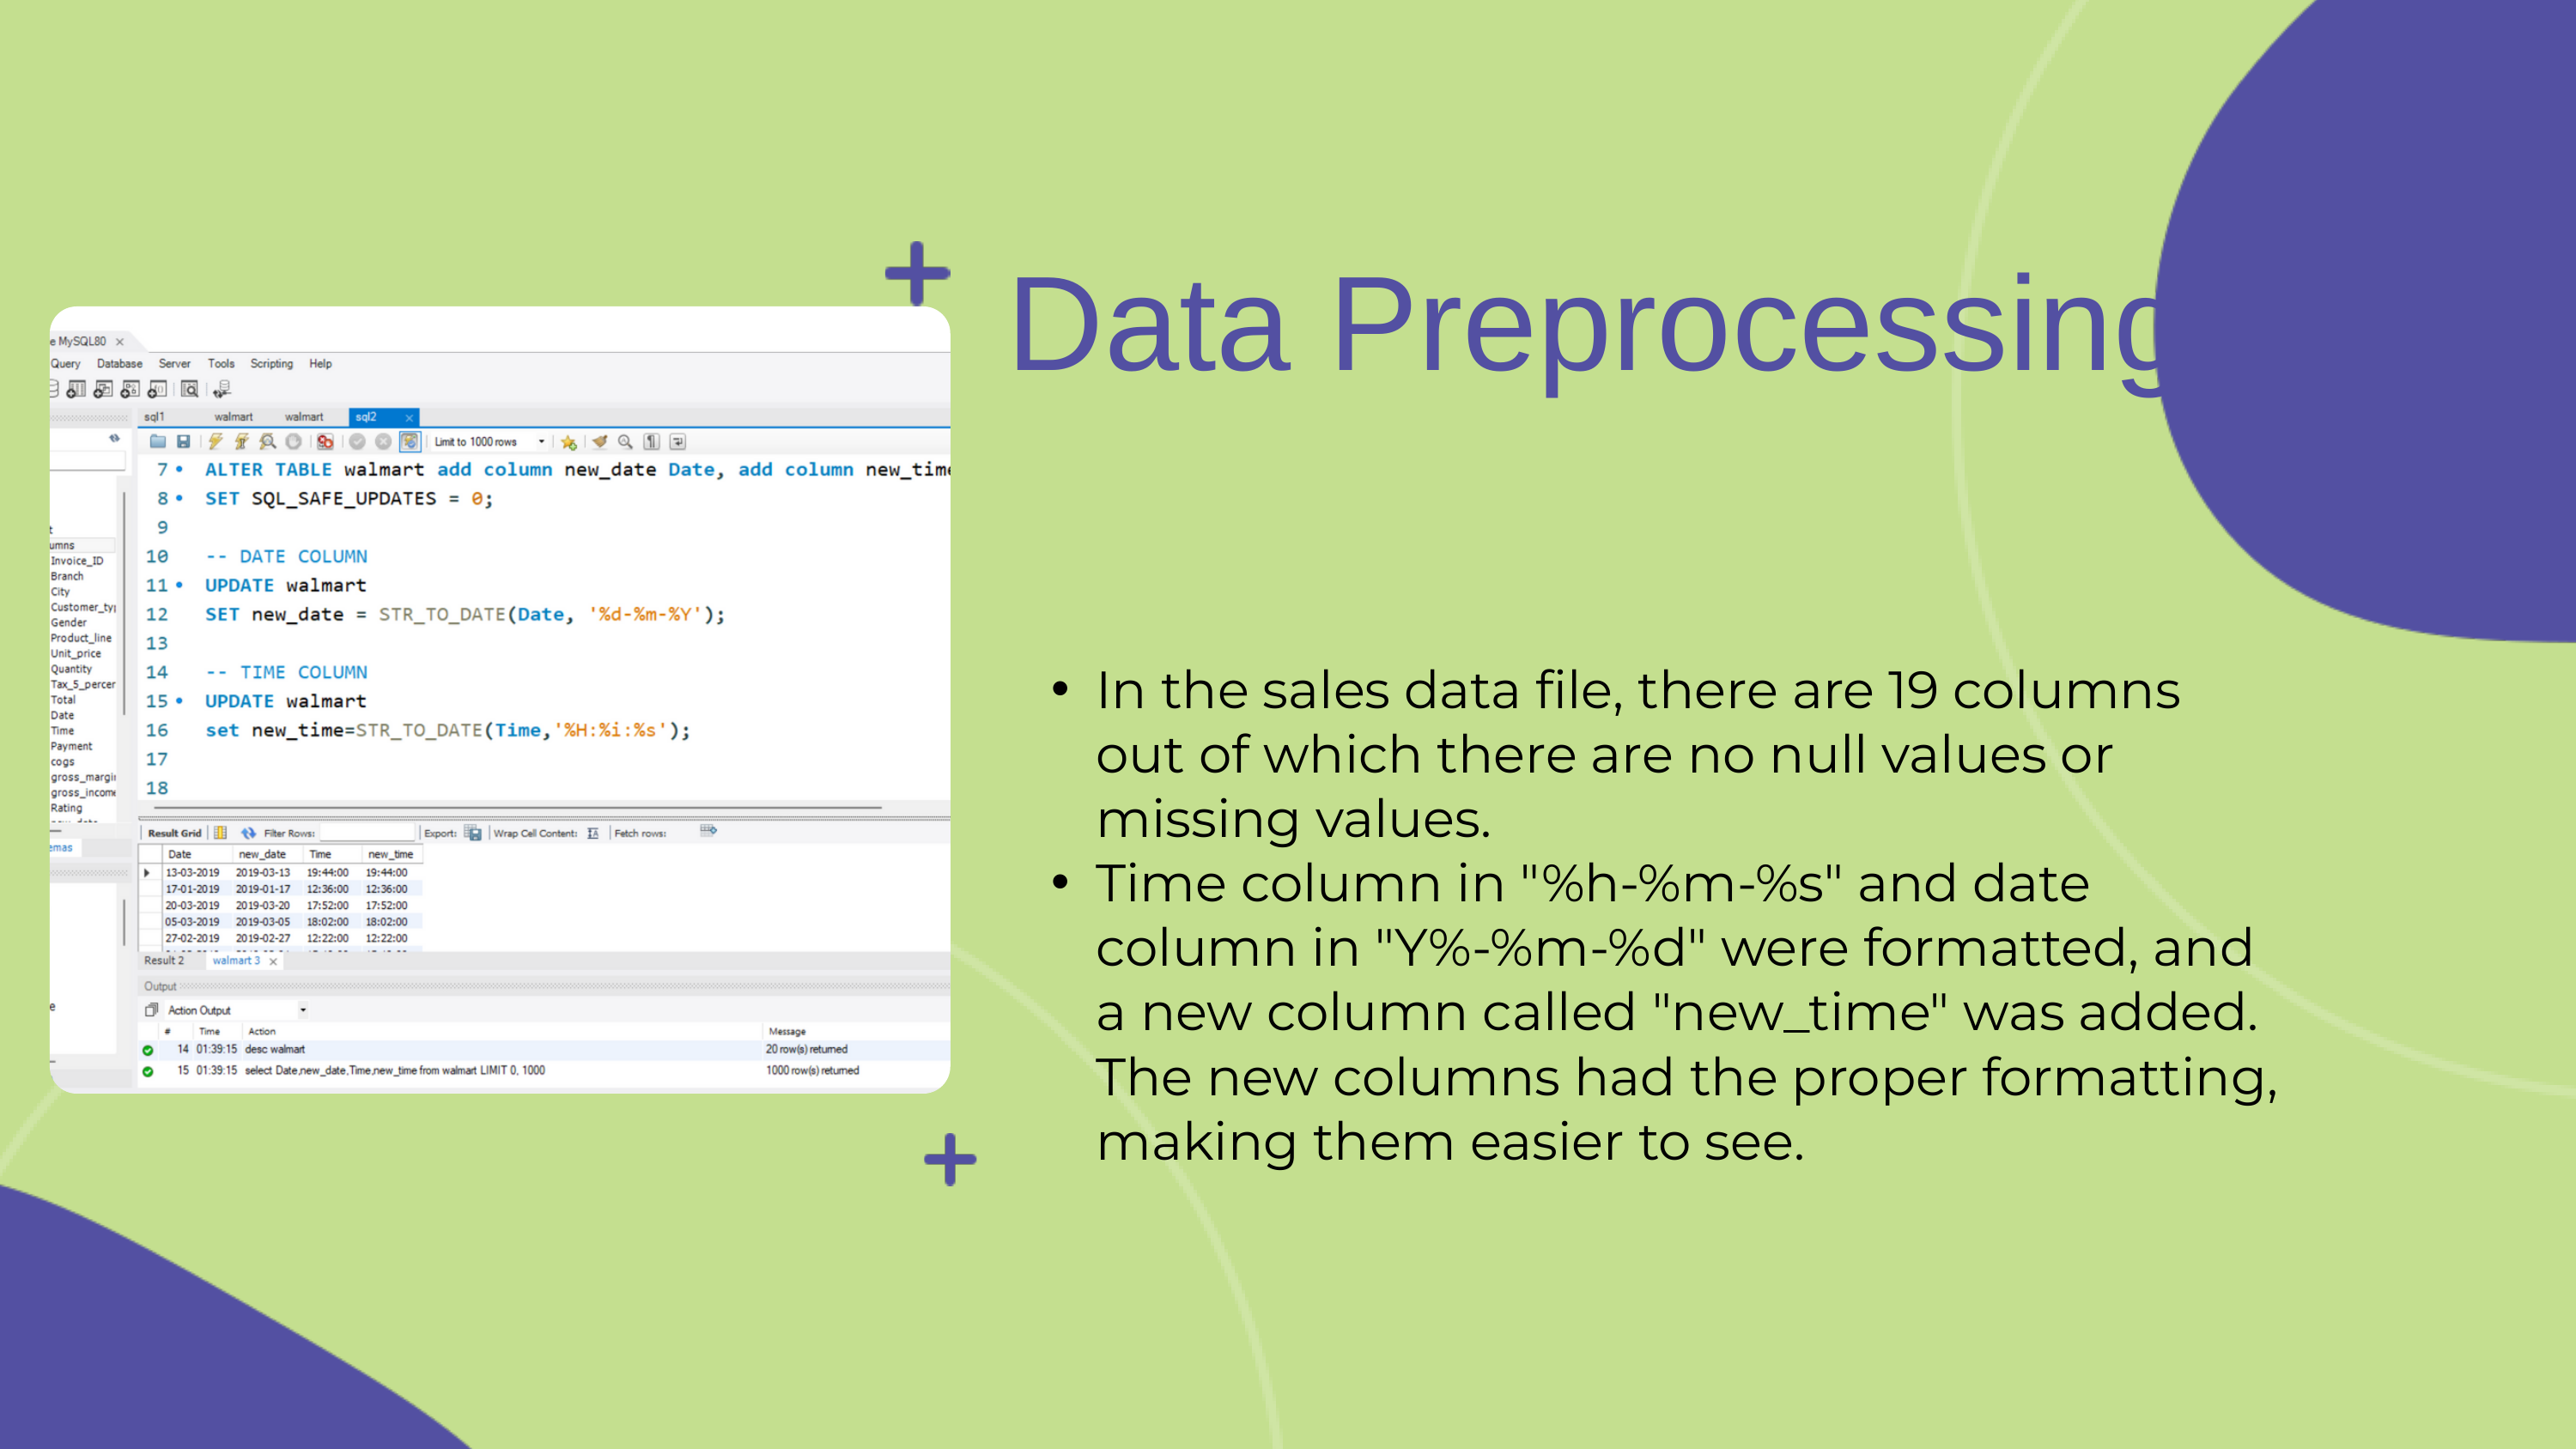

Data Preprocessing

In the sales data file, there are 19 columns out of which there are no null values or missing values.
Time column in "%h-%m-%s" and date column in "Y%-%m-%d" were formatted, and a new column called "new_time" was added. The new columns had the proper formatting, making them easier to see.